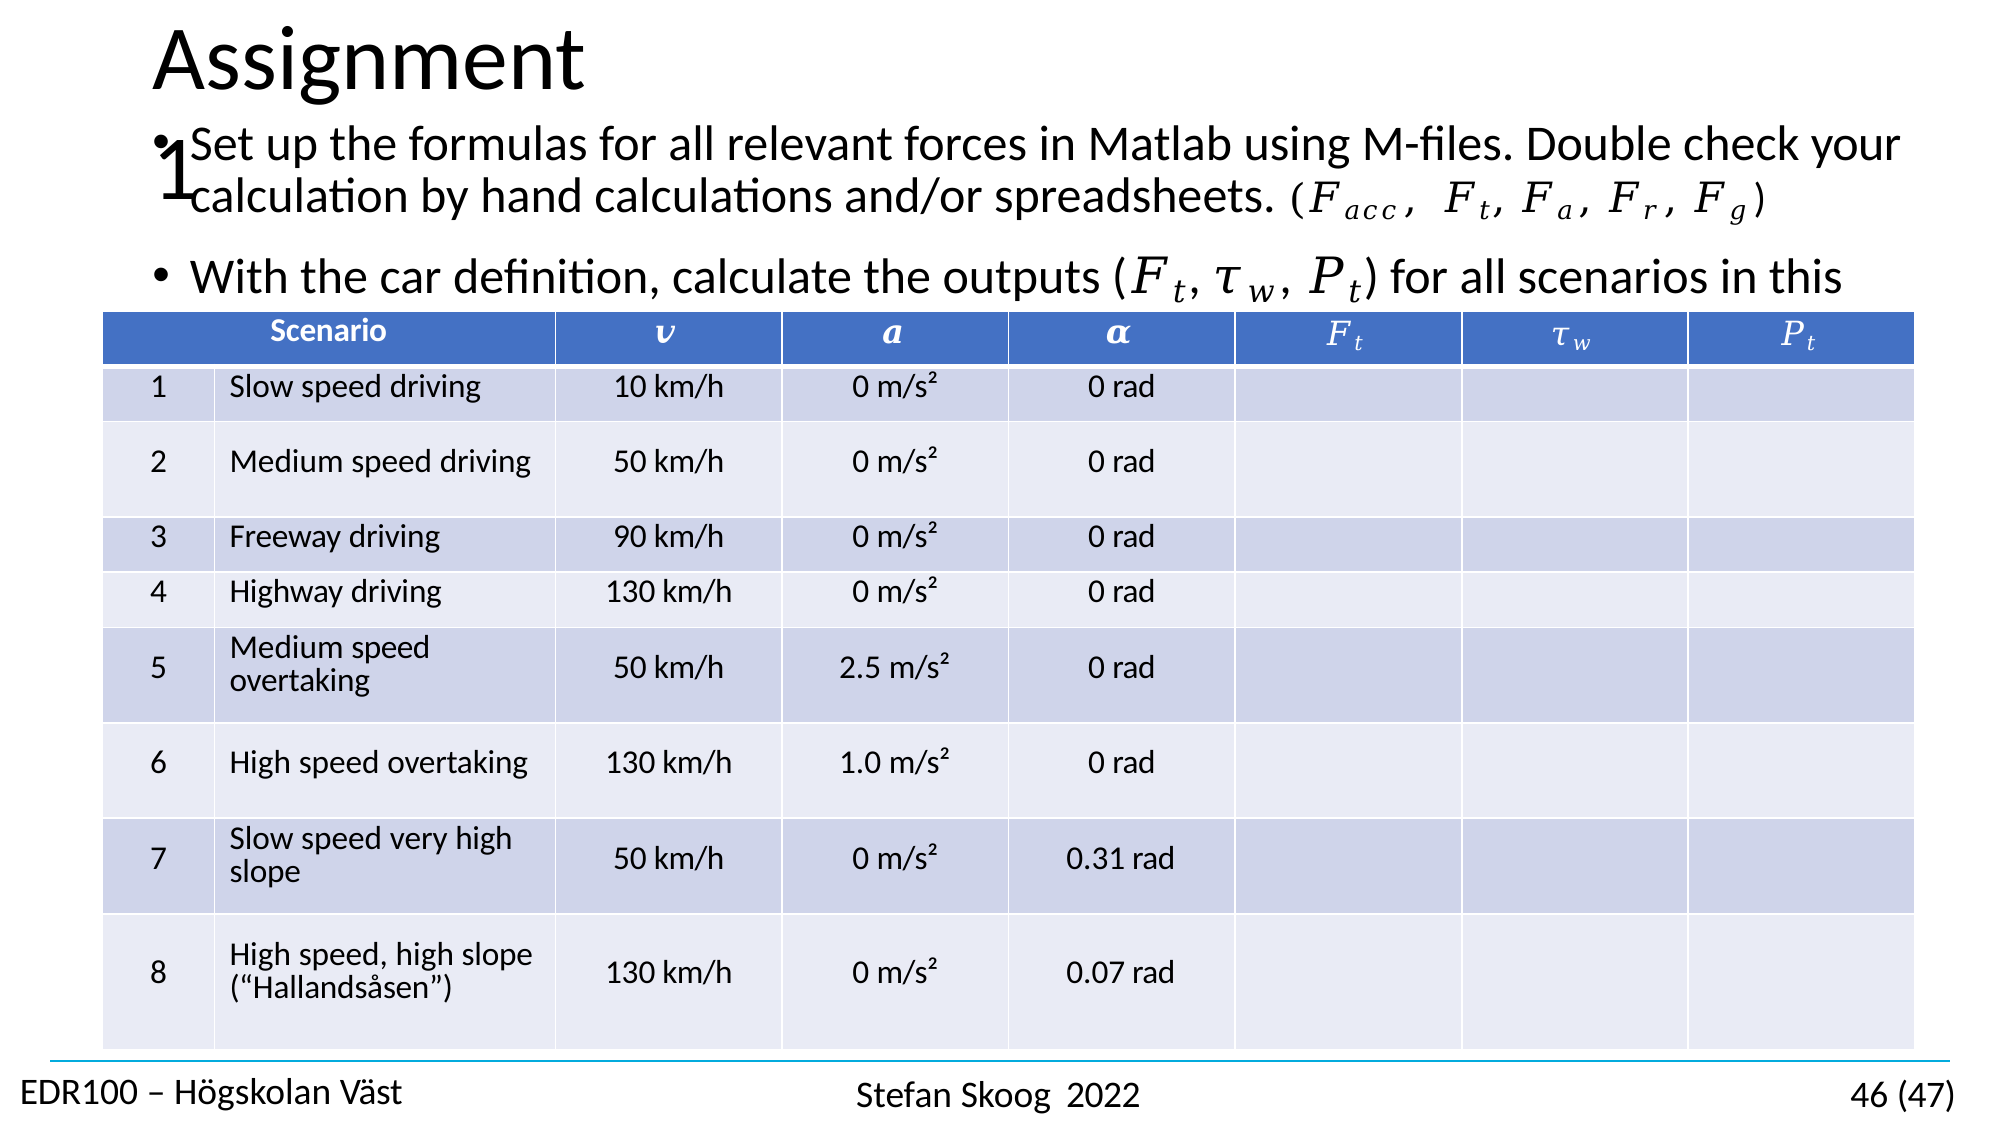

# Assignment 1
Set up the formulas for all relevant forces in Matlab using M-files. Double check your calculation by hand calculations and/or spreadsheets. (𝐹𝑎𝑐𝑐, 𝐹𝑡, 𝐹𝑎, 𝐹𝑟, 𝐹𝑔)
With the car definition, calculate the outputs (𝐹𝑡, 𝜏𝑤, 𝑃𝑡) for all scenarios in this table:
| Scenario |  | 𝒗 | 𝒂 | 𝜶 | 𝐹𝑡 | 𝜏𝑤 | 𝑃𝑡 |
| --- | --- | --- | --- | --- | --- | --- | --- |
| 1 | Slow speed driving | 10 km/h | 0 m/s² | 0 rad |  |  |  |
| 2 | Medium speed driving | 50 km/h | 0 m/s² | 0 rad |  |  |  |
| 3 | Freeway driving | 90 km/h | 0 m/s² | 0 rad |  |  |  |
| 4 | Highway driving | 130 km/h | 0 m/s² | 0 rad |  |  |  |
| 5 | Medium speed overtaking | 50 km/h | 2.5 m/s² | 0 rad |  |  |  |
| 6 | High speed overtaking | 130 km/h | 1.0 m/s² | 0 rad |  |  |  |
| 7 | Slow speed very high slope | 50 km/h | 0 m/s² | 0.31 rad |  |  |  |
| 8 | High speed, high slope (“Hallandsåsen”) | 130 km/h | 0 m/s² | 0.07 rad |  |  |  |
EDR100 – Högskolan Väst
Stefan Skoog 2022
46 (47)